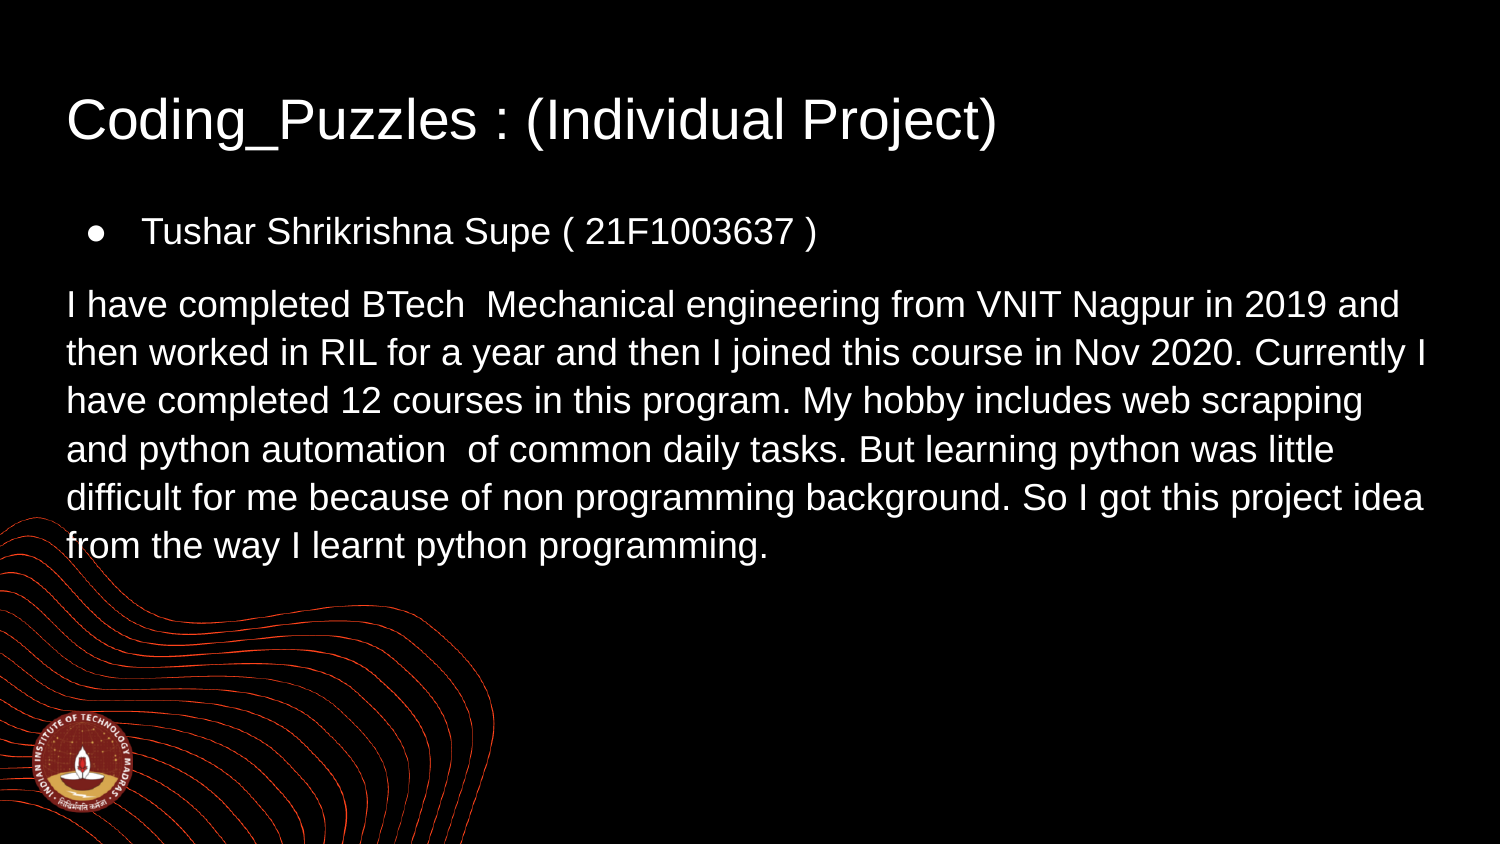

# Coding_Puzzles : (Individual Project)
Tushar Shrikrishna Supe ( 21F1003637 )
I have completed BTech  Mechanical engineering from VNIT Nagpur in 2019 and then worked in RIL for a year and then I joined this course in Nov 2020. Currently I have completed 12 courses in this program. My hobby includes web scrapping and python automation  of common daily tasks. But learning python was little difficult for me because of non programming background. So I got this project idea from the way I learnt python programming.